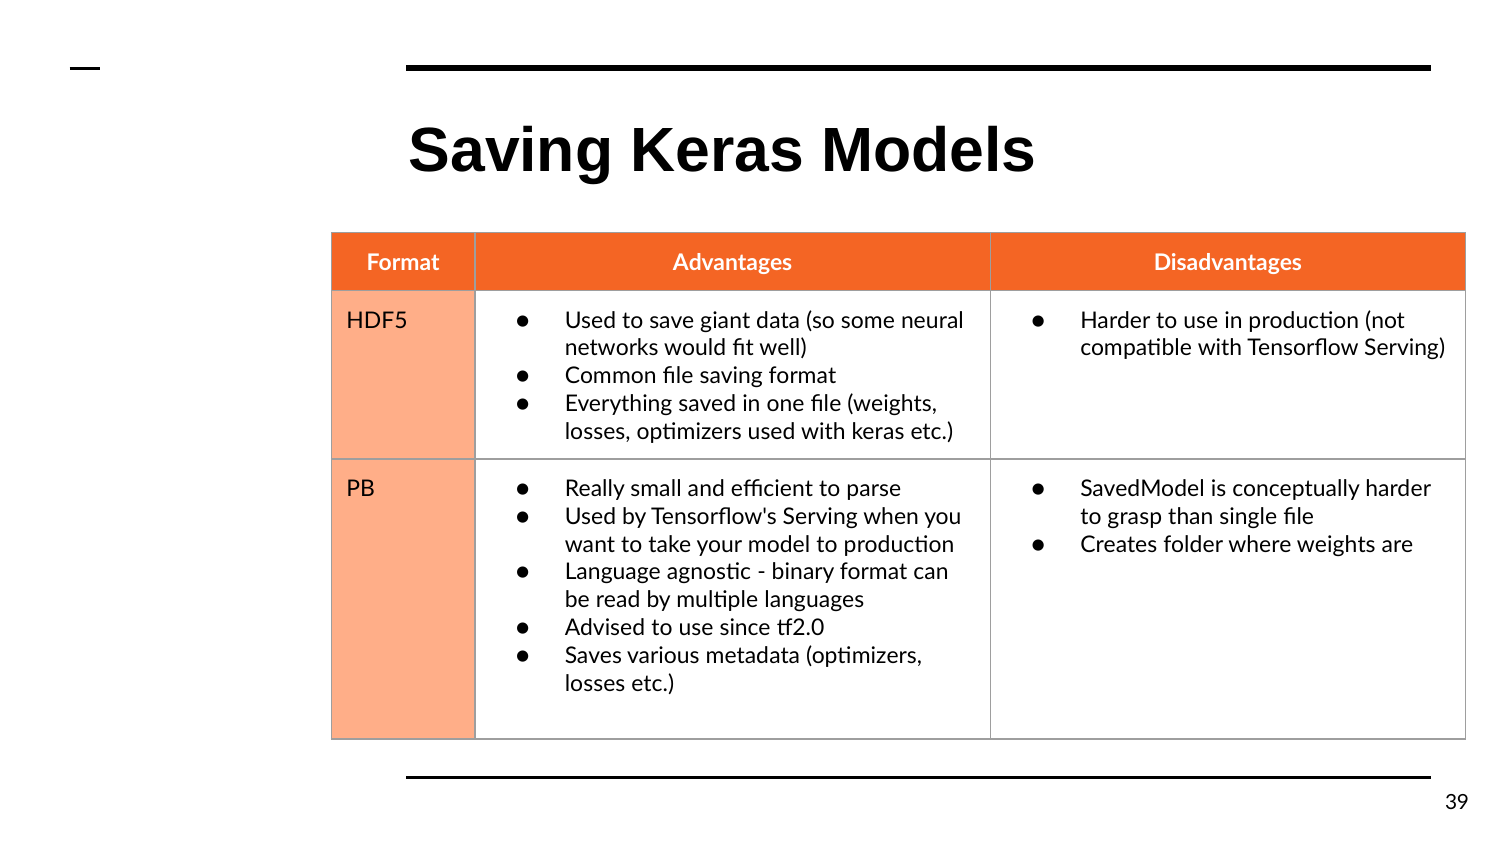

# Saving Keras Models
| Format | Advantages | Disadvantages |
| --- | --- | --- |
| HDF5 | Used to save giant data (so some neural networks would fit well) Common file saving format Everything saved in one file (weights, losses, optimizers used with keras etc.) | Harder to use in production (not compatible with Tensorflow Serving) |
| PB | Really small and efficient to parse Used by Tensorflow's Serving when you want to take your model to production Language agnostic - binary format can be read by multiple languages Advised to use since tf2.0 Saves various metadata (optimizers, losses etc.) | SavedModel is conceptually harder to grasp than single file Creates folder where weights are |
39